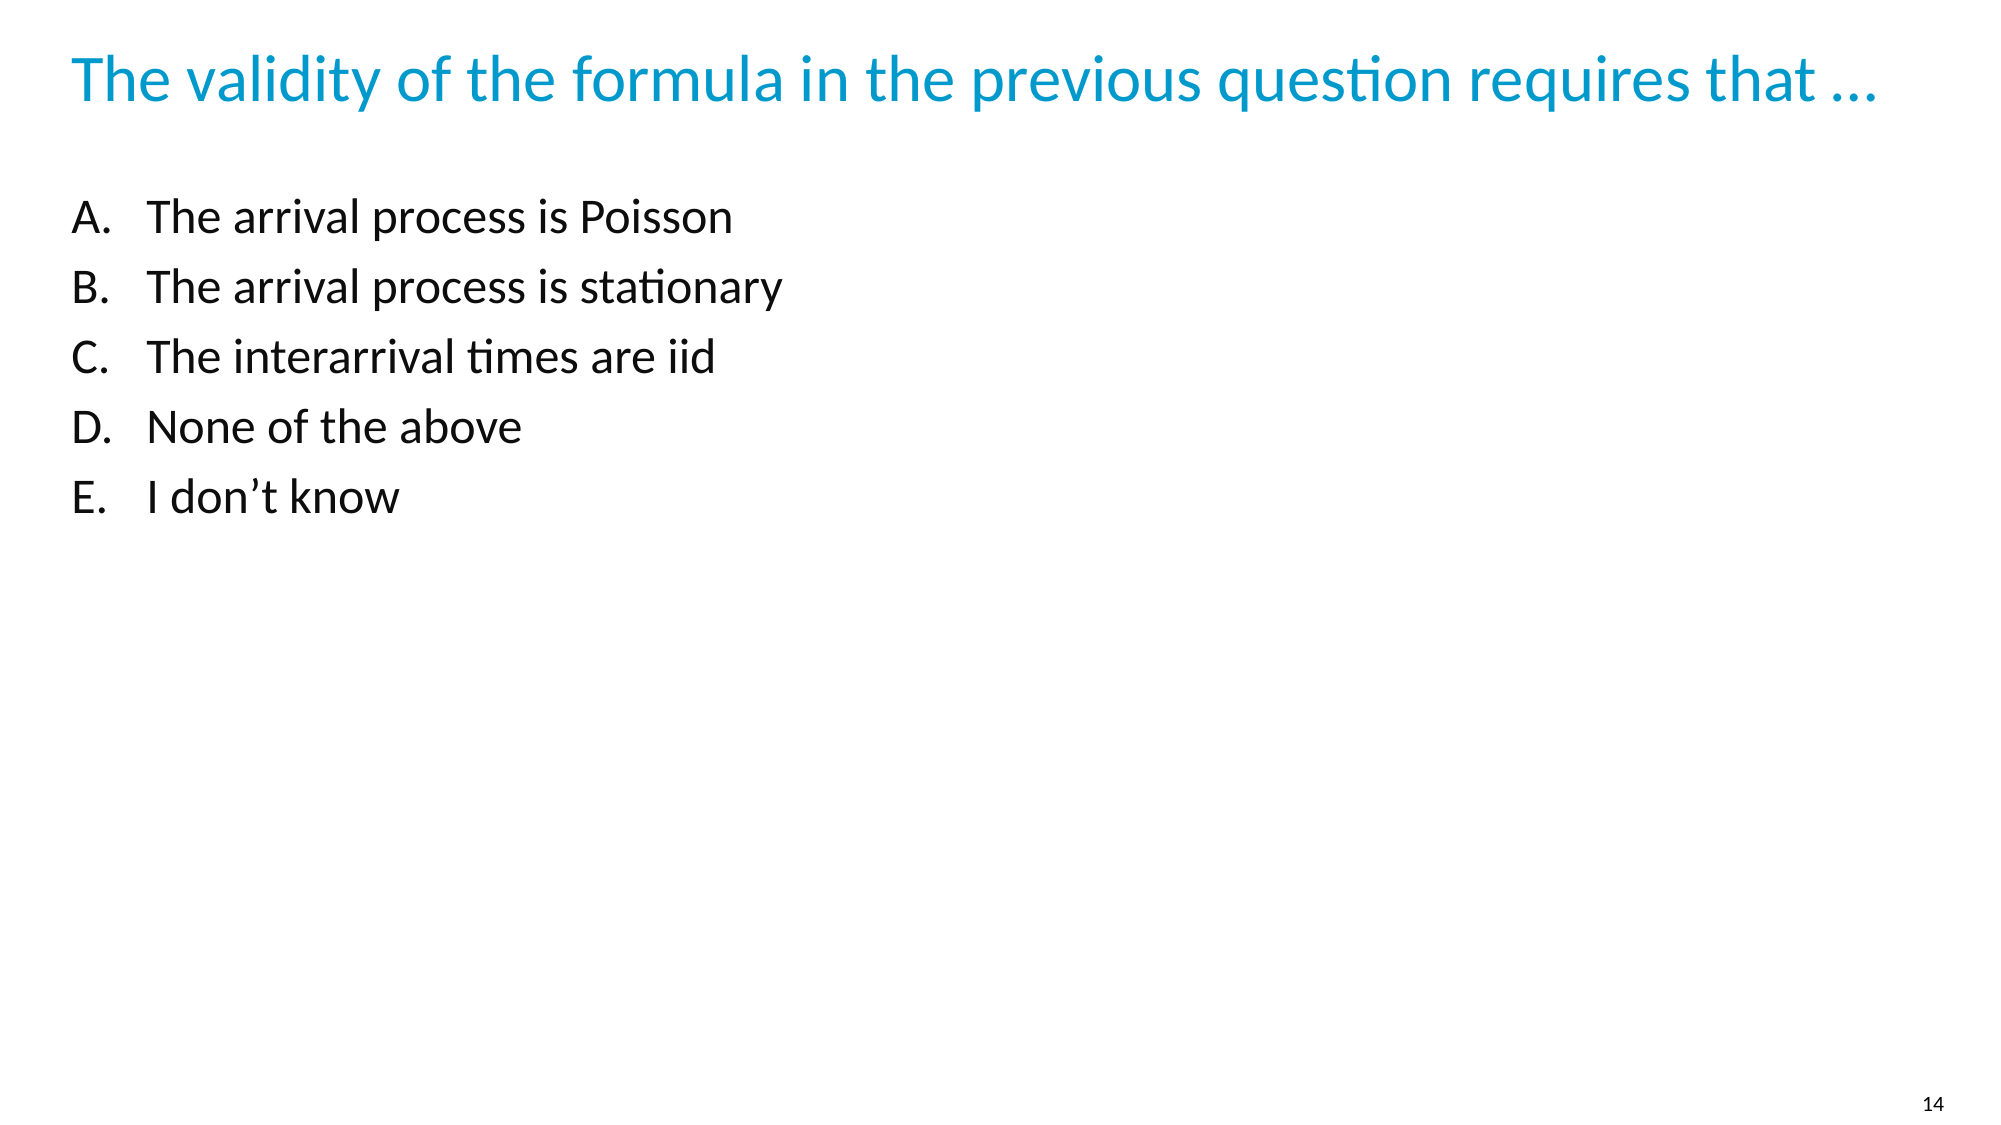

# The validity of the formula in the previous question requires that …
The arrival process is Poisson
The arrival process is stationary
The interarrival times are iid
None of the above
I don’t know
14